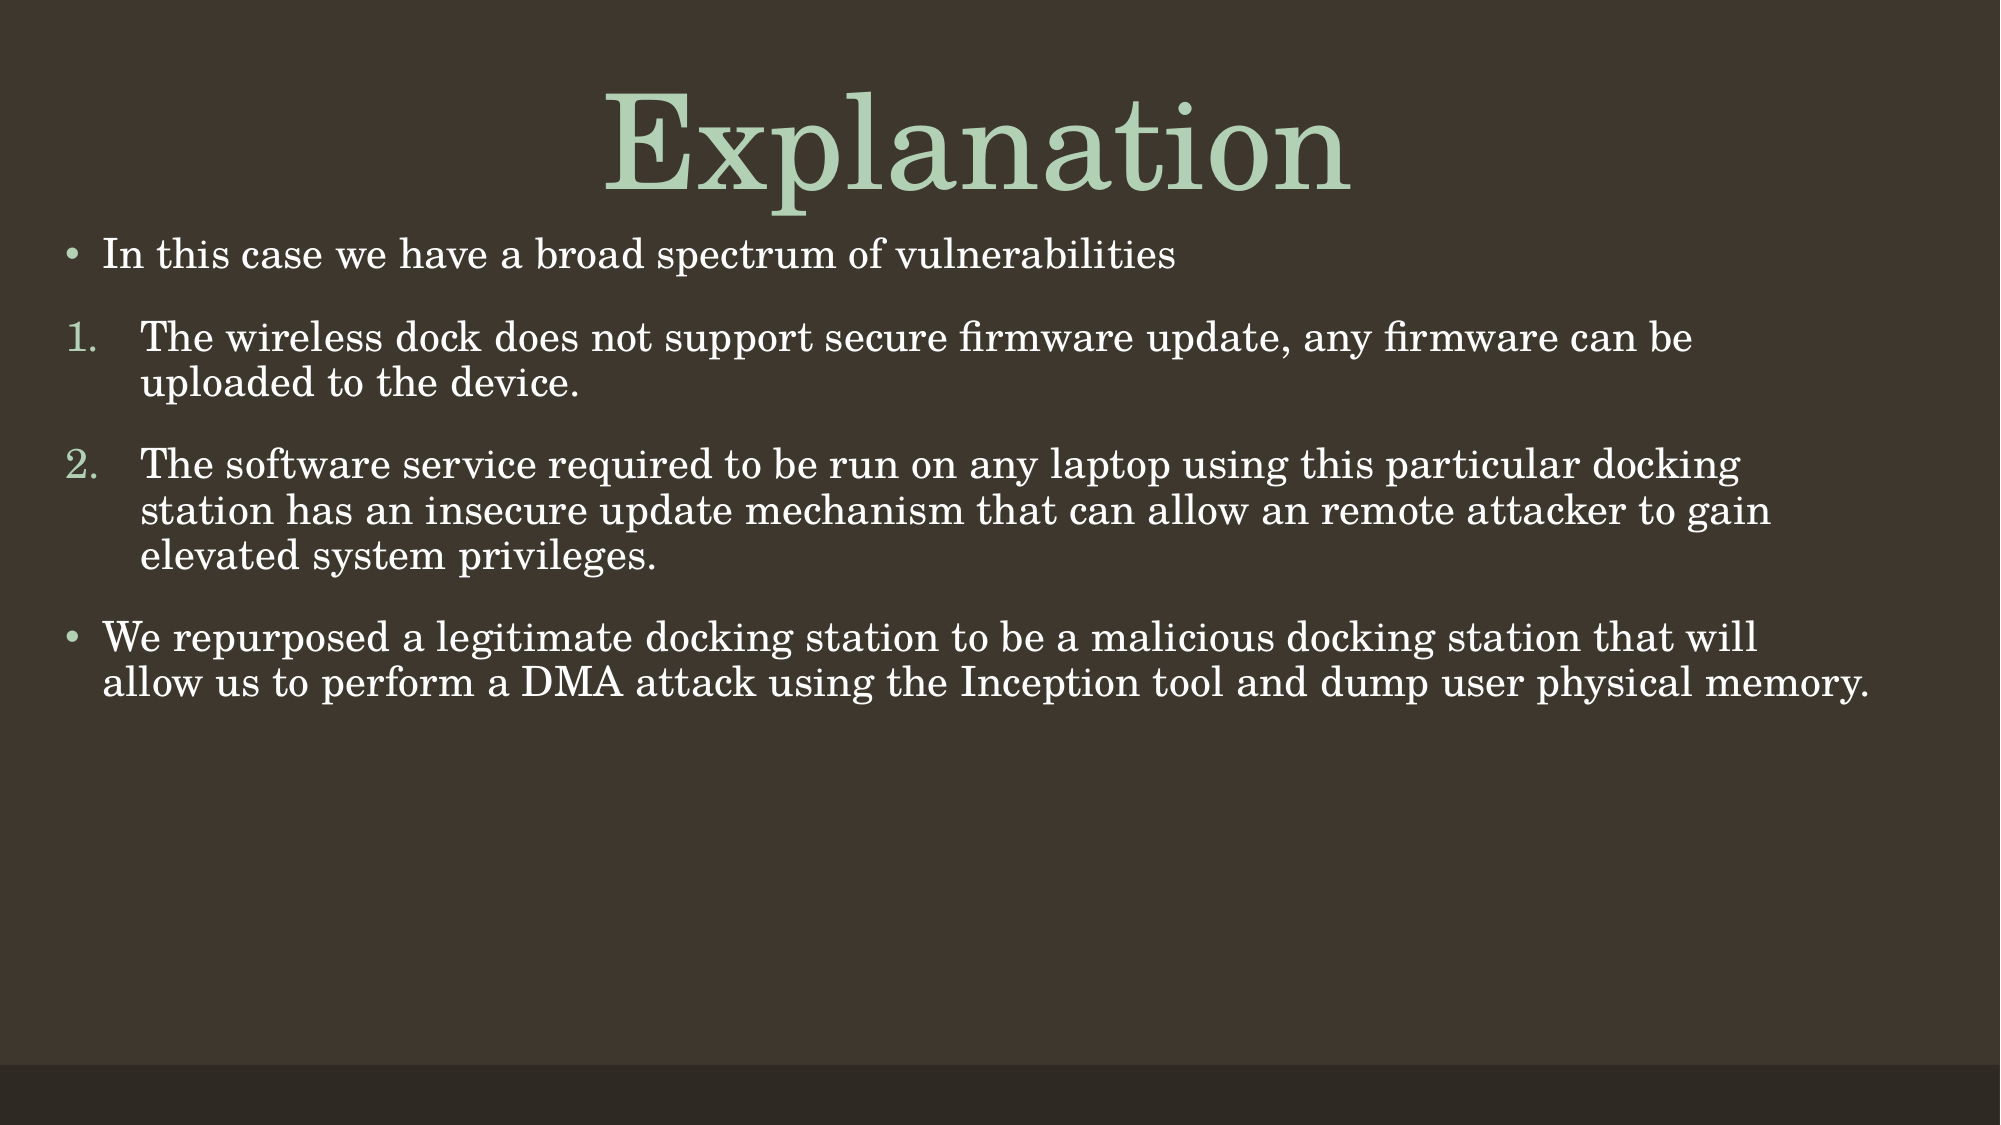

# Explanation
In this case we have a broad spectrum of vulnerabilities
The wireless dock does not support secure firmware update, any firmware can be uploaded to the device.
The software service required to be run on any laptop using this particular docking station has an insecure update mechanism that can allow an remote attacker to gain elevated system privileges.
We repurposed a legitimate docking station to be a malicious docking station that will allow us to perform a DMA attack using the Inception tool and dump user physical memory.